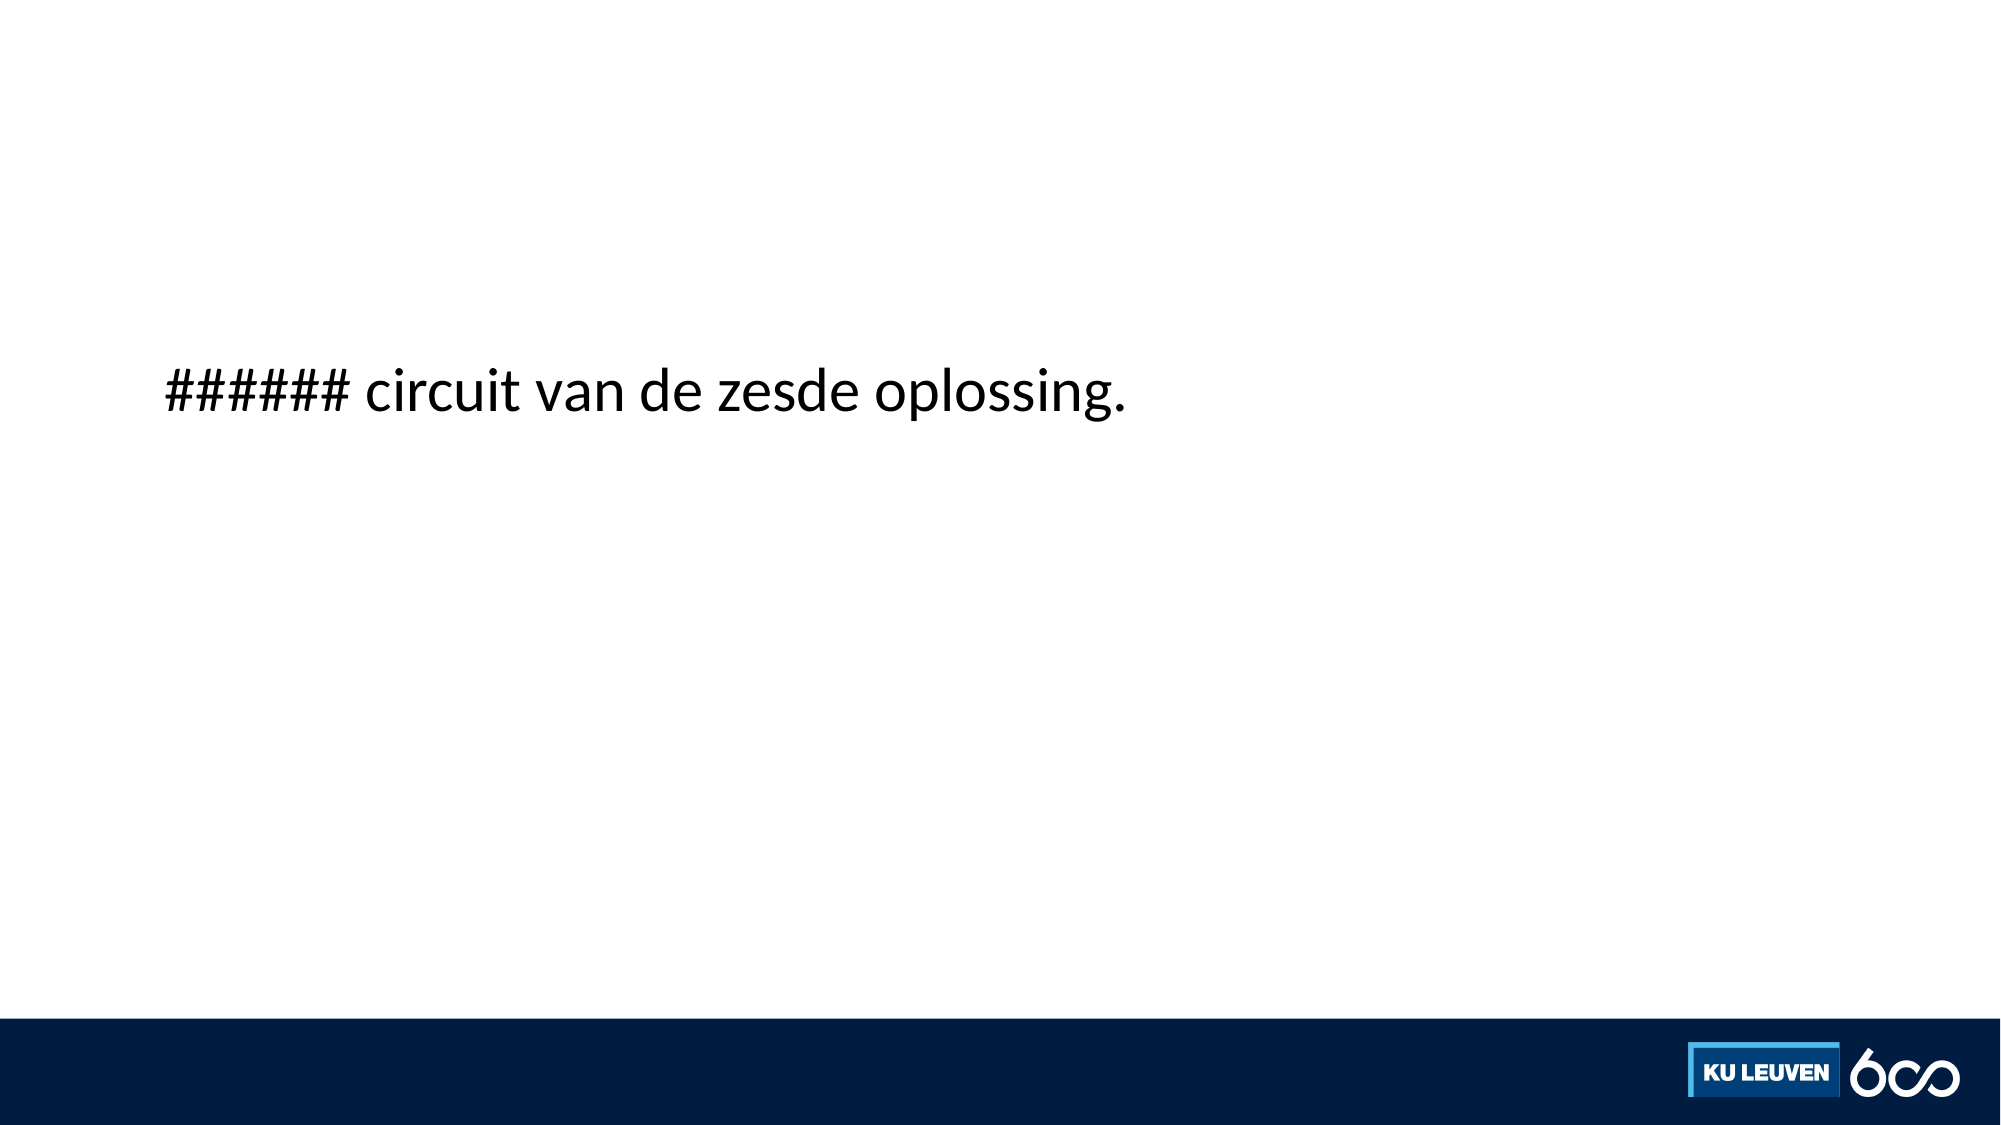

#
###### circuit van de zesde oplossing.